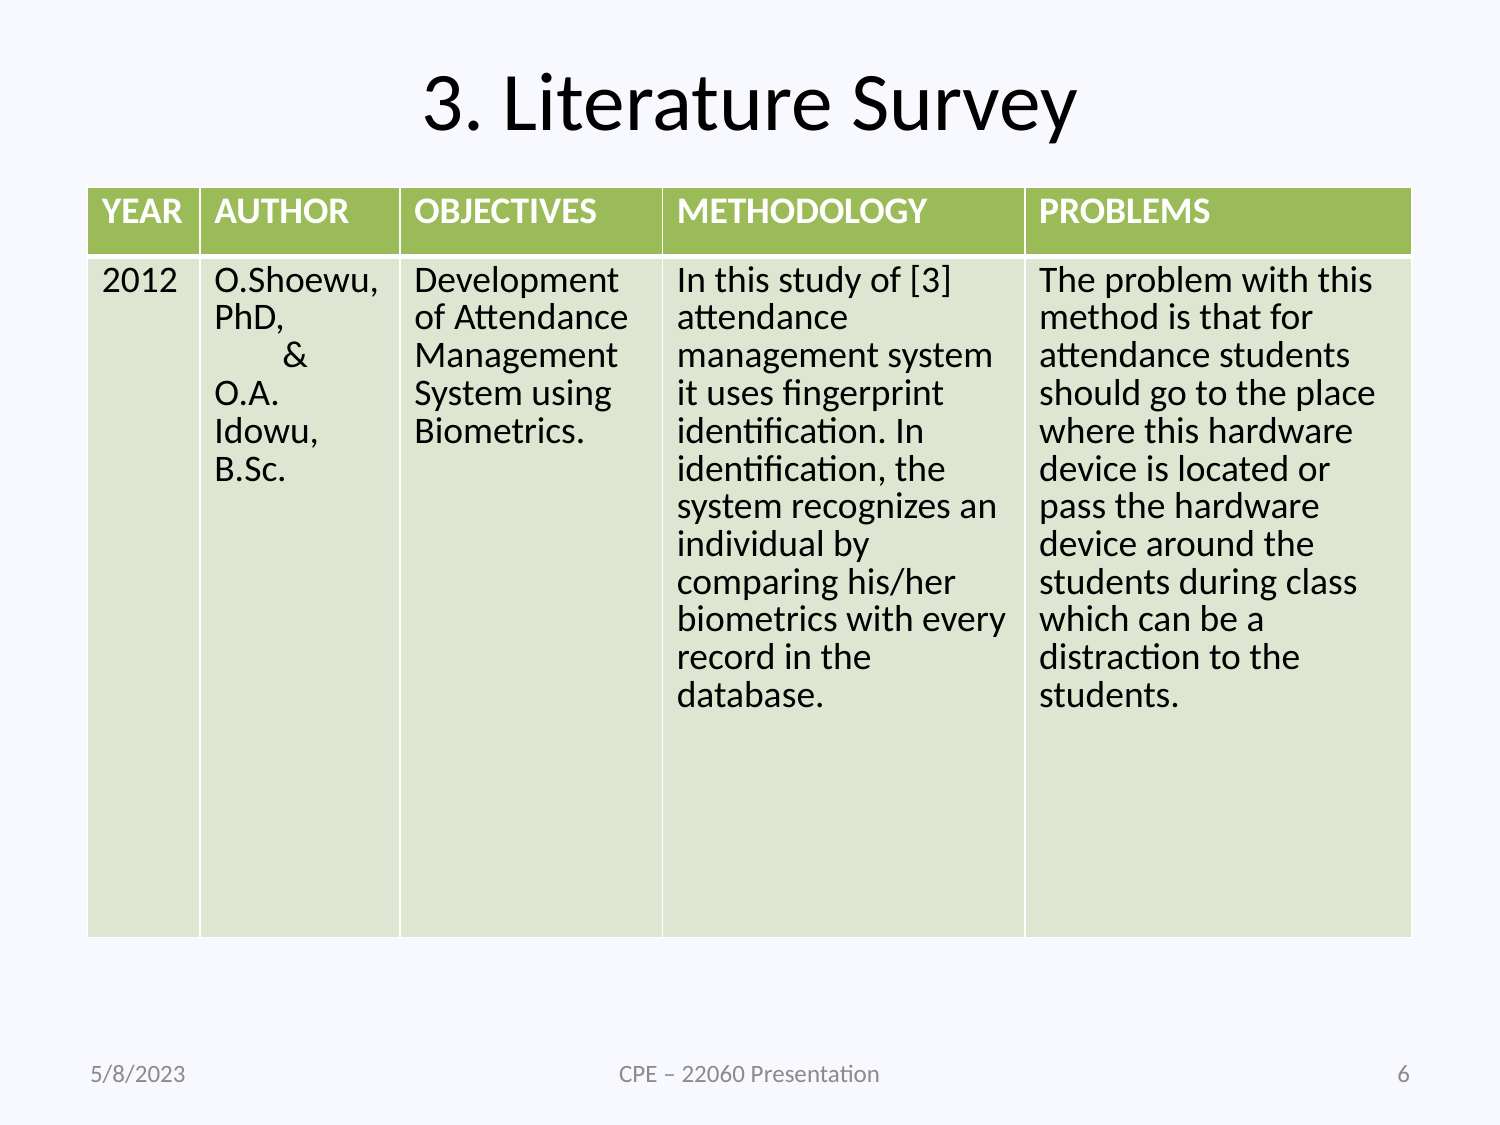

# 3. Literature Survey

| YEAR | AUTHOR | OBJECTIVES | METHODOLOGY | PROBLEMS |
| --- | --- | --- | --- | --- |
| 2012 | O.Shoewu, PhD, & O.A. Idowu, B.Sc. | Development of Attendance Management System using Biometrics. | In this study of [3] attendance management system it uses fingerprint identification. In identification, the system recognizes an individual by comparing his/her biometrics with every record in the database. | The problem with this method is that for attendance students should go to the place where this hardware device is located or pass the hardware device around the students during class which can be a distraction to the students. |
5/8/2023
CPE – 22060 Presentation
6